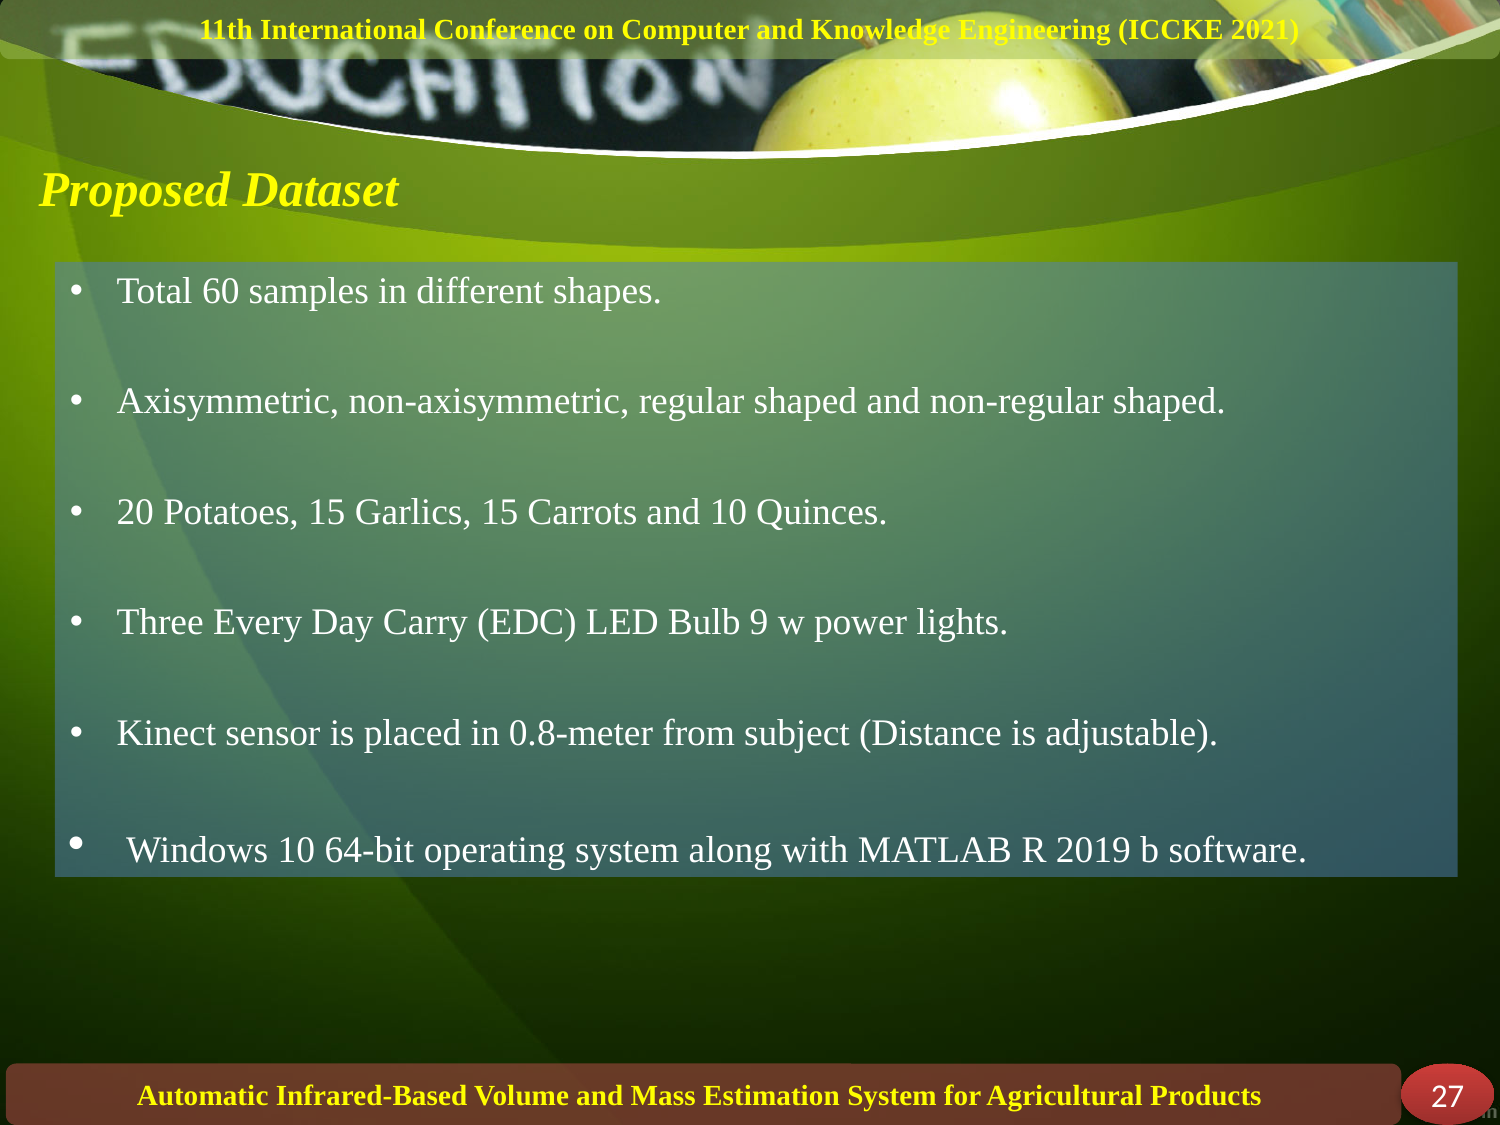

11th International Conference on Computer and Knowledge Engineering (ICCKE 2021)
# Proposed Dataset
Total 60 samples in different shapes.

Axisymmetric, non-axisymmetric, regular shaped and non-regular shaped.

20 Potatoes, 15 Garlics, 15 Carrots and 10 Quinces.

Three Every Day Carry (EDC) LED Bulb 9 w power lights.

Kinect sensor is placed in 0.8-meter from subject (Distance is adjustable).

Windows 10 64-bit operating system along with MATLAB R 2019 b software.
Automatic Infrared-Based Volume and Mass Estimation System for Agricultural Products
27